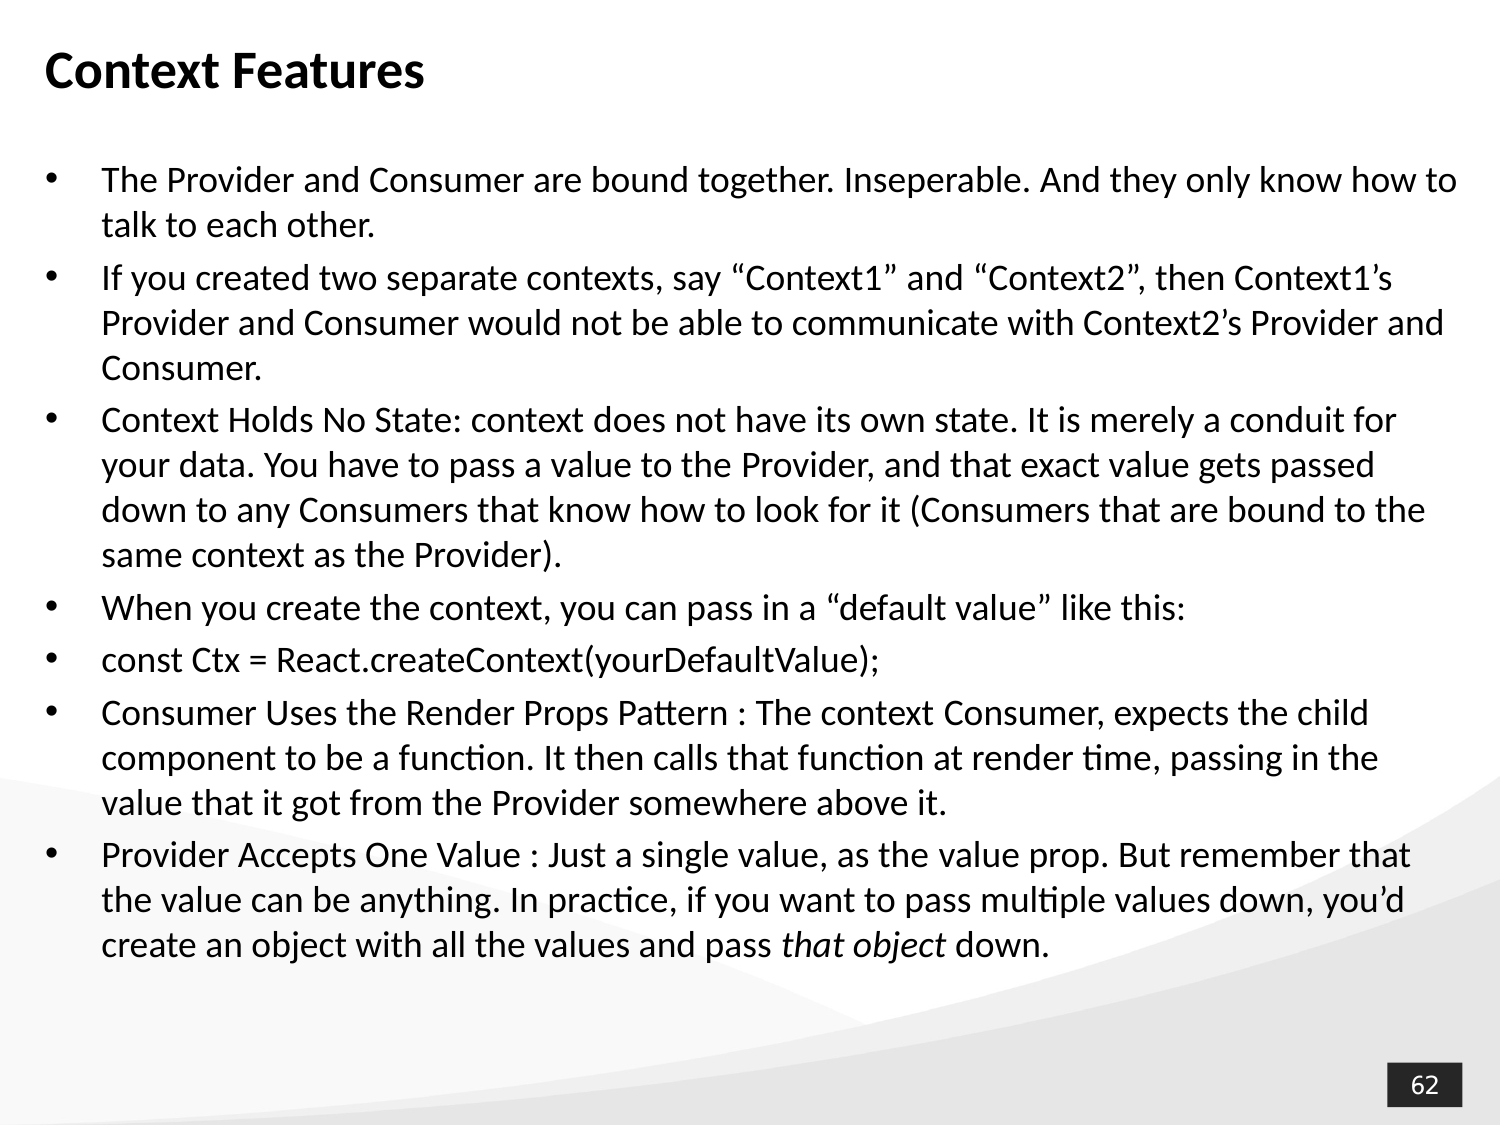

# Context Features
The Provider and Consumer are bound together. Inseperable. And they only know how to talk to each other.
If you created two separate contexts, say “Context1” and “Context2”, then Context1’s Provider and Consumer would not be able to communicate with Context2’s Provider and Consumer.
Context Holds No State: context does not have its own state. It is merely a conduit for your data. You have to pass a value to the Provider, and that exact value gets passed down to any Consumers that know how to look for it (Consumers that are bound to the same context as the Provider).
When you create the context, you can pass in a “default value” like this:
const Ctx = React.createContext(yourDefaultValue);
Consumer Uses the Render Props Pattern : The context Consumer, expects the child component to be a function. It then calls that function at render time, passing in the value that it got from the Provider somewhere above it.
Provider Accepts One Value : Just a single value, as the value prop. But remember that the value can be anything. In practice, if you want to pass multiple values down, you’d create an object with all the values and pass that object down.